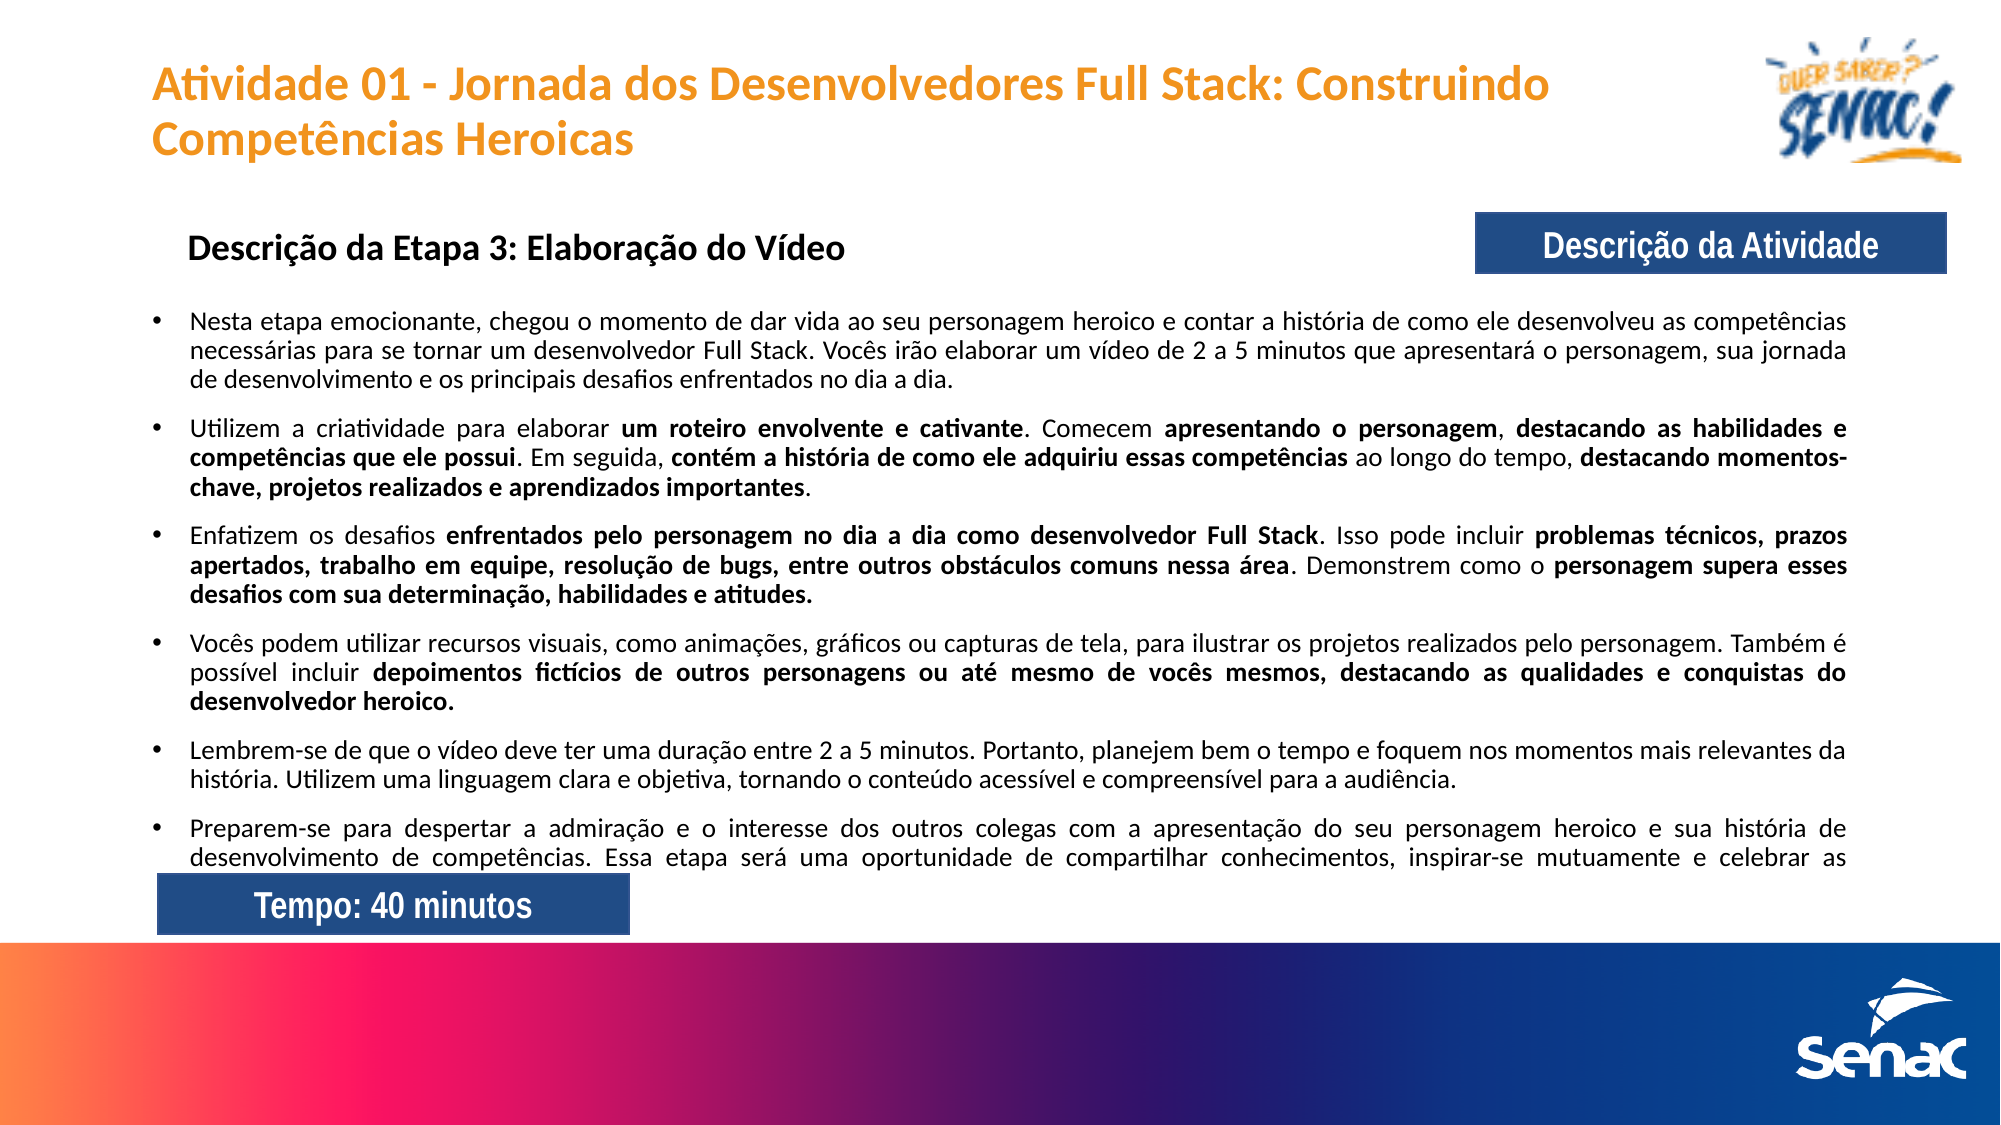

# Atividade 01 - Jornada dos Desenvolvedores Full Stack: Construindo Competências Heroicas
Descrição da Atividade
Descrição da Etapa 3: Elaboração do Vídeo
Nesta etapa emocionante, chegou o momento de dar vida ao seu personagem heroico e contar a história de como ele desenvolveu as competências necessárias para se tornar um desenvolvedor Full Stack. Vocês irão elaborar um vídeo de 2 a 5 minutos que apresentará o personagem, sua jornada de desenvolvimento e os principais desafios enfrentados no dia a dia.
Utilizem a criatividade para elaborar um roteiro envolvente e cativante. Comecem apresentando o personagem, destacando as habilidades e competências que ele possui. Em seguida, contém a história de como ele adquiriu essas competências ao longo do tempo, destacando momentos-chave, projetos realizados e aprendizados importantes.
Enfatizem os desafios enfrentados pelo personagem no dia a dia como desenvolvedor Full Stack. Isso pode incluir problemas técnicos, prazos apertados, trabalho em equipe, resolução de bugs, entre outros obstáculos comuns nessa área. Demonstrem como o personagem supera esses desafios com sua determinação, habilidades e atitudes.
Vocês podem utilizar recursos visuais, como animações, gráficos ou capturas de tela, para ilustrar os projetos realizados pelo personagem. Também é possível incluir depoimentos fictícios de outros personagens ou até mesmo de vocês mesmos, destacando as qualidades e conquistas do desenvolvedor heroico.
Lembrem-se de que o vídeo deve ter uma duração entre 2 a 5 minutos. Portanto, planejem bem o tempo e foquem nos momentos mais relevantes da história. Utilizem uma linguagem clara e objetiva, tornando o conteúdo acessível e compreensível para a audiência.
Preparem-se para despertar a admiração e o interesse dos outros colegas com a apresentação do seu personagem heroico e sua história de desenvolvimento de competências. Essa etapa será uma oportunidade de compartilhar conhecimentos, inspirar-se mutuamente e celebrar as conquistas individuais e coletivas.
Tempo: 40 minutos